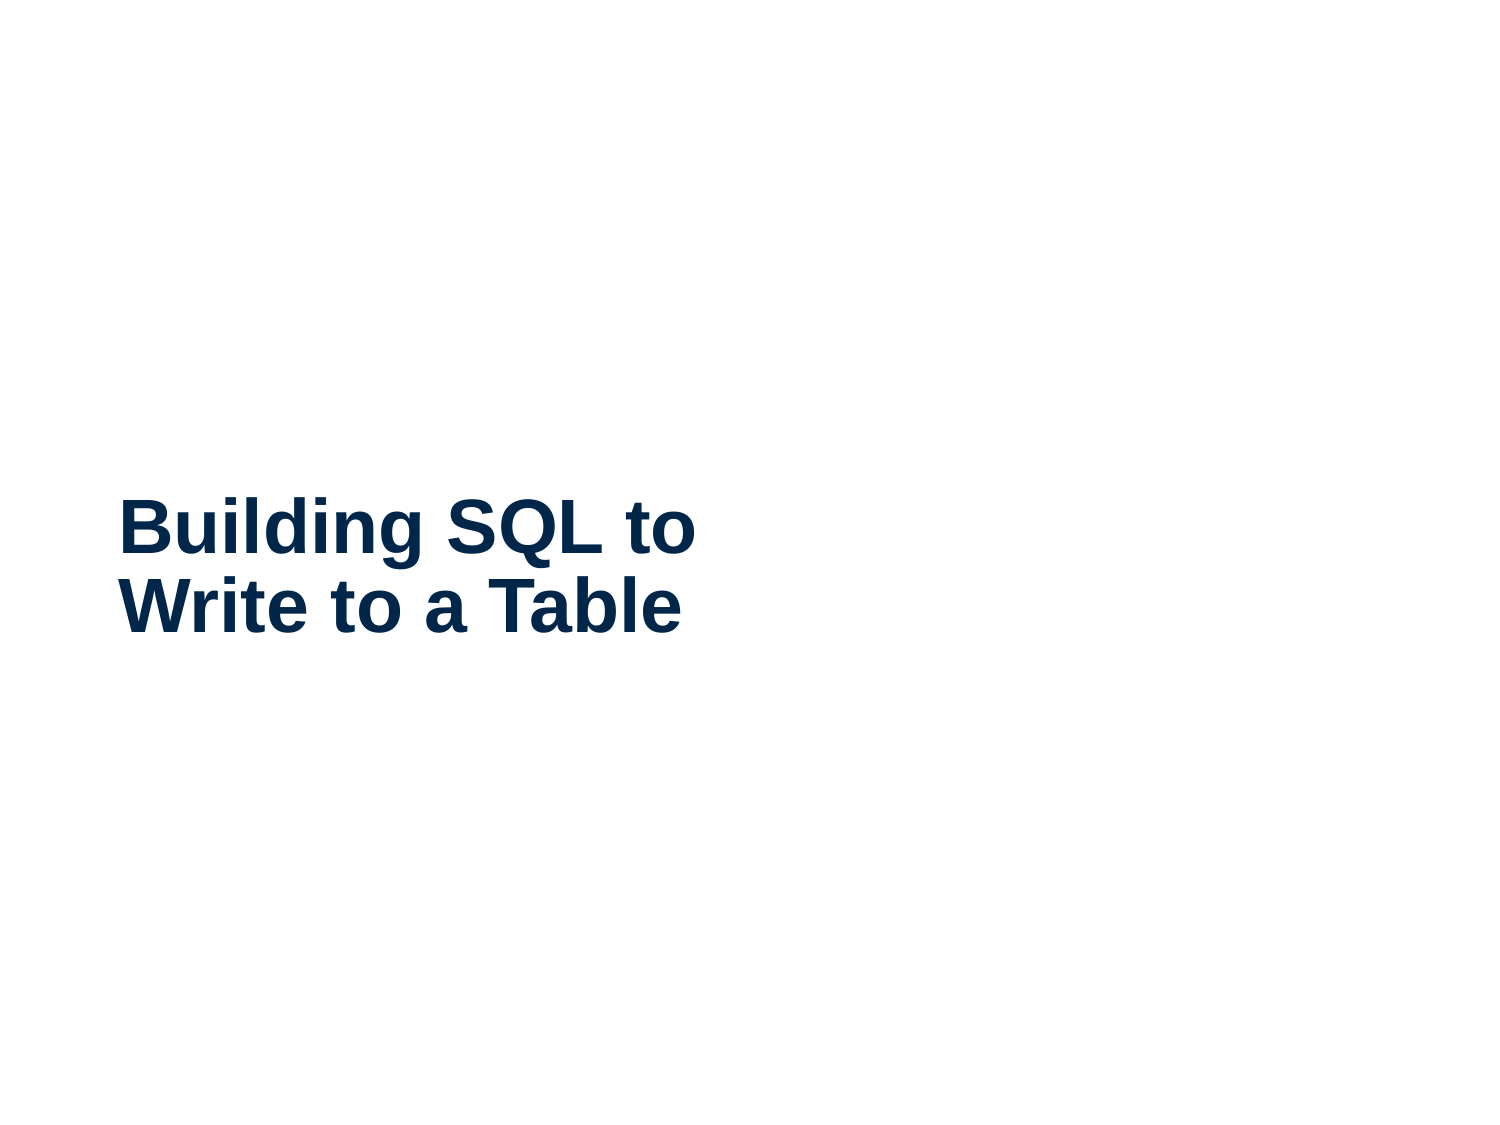

# Building SQL to Write to a Table